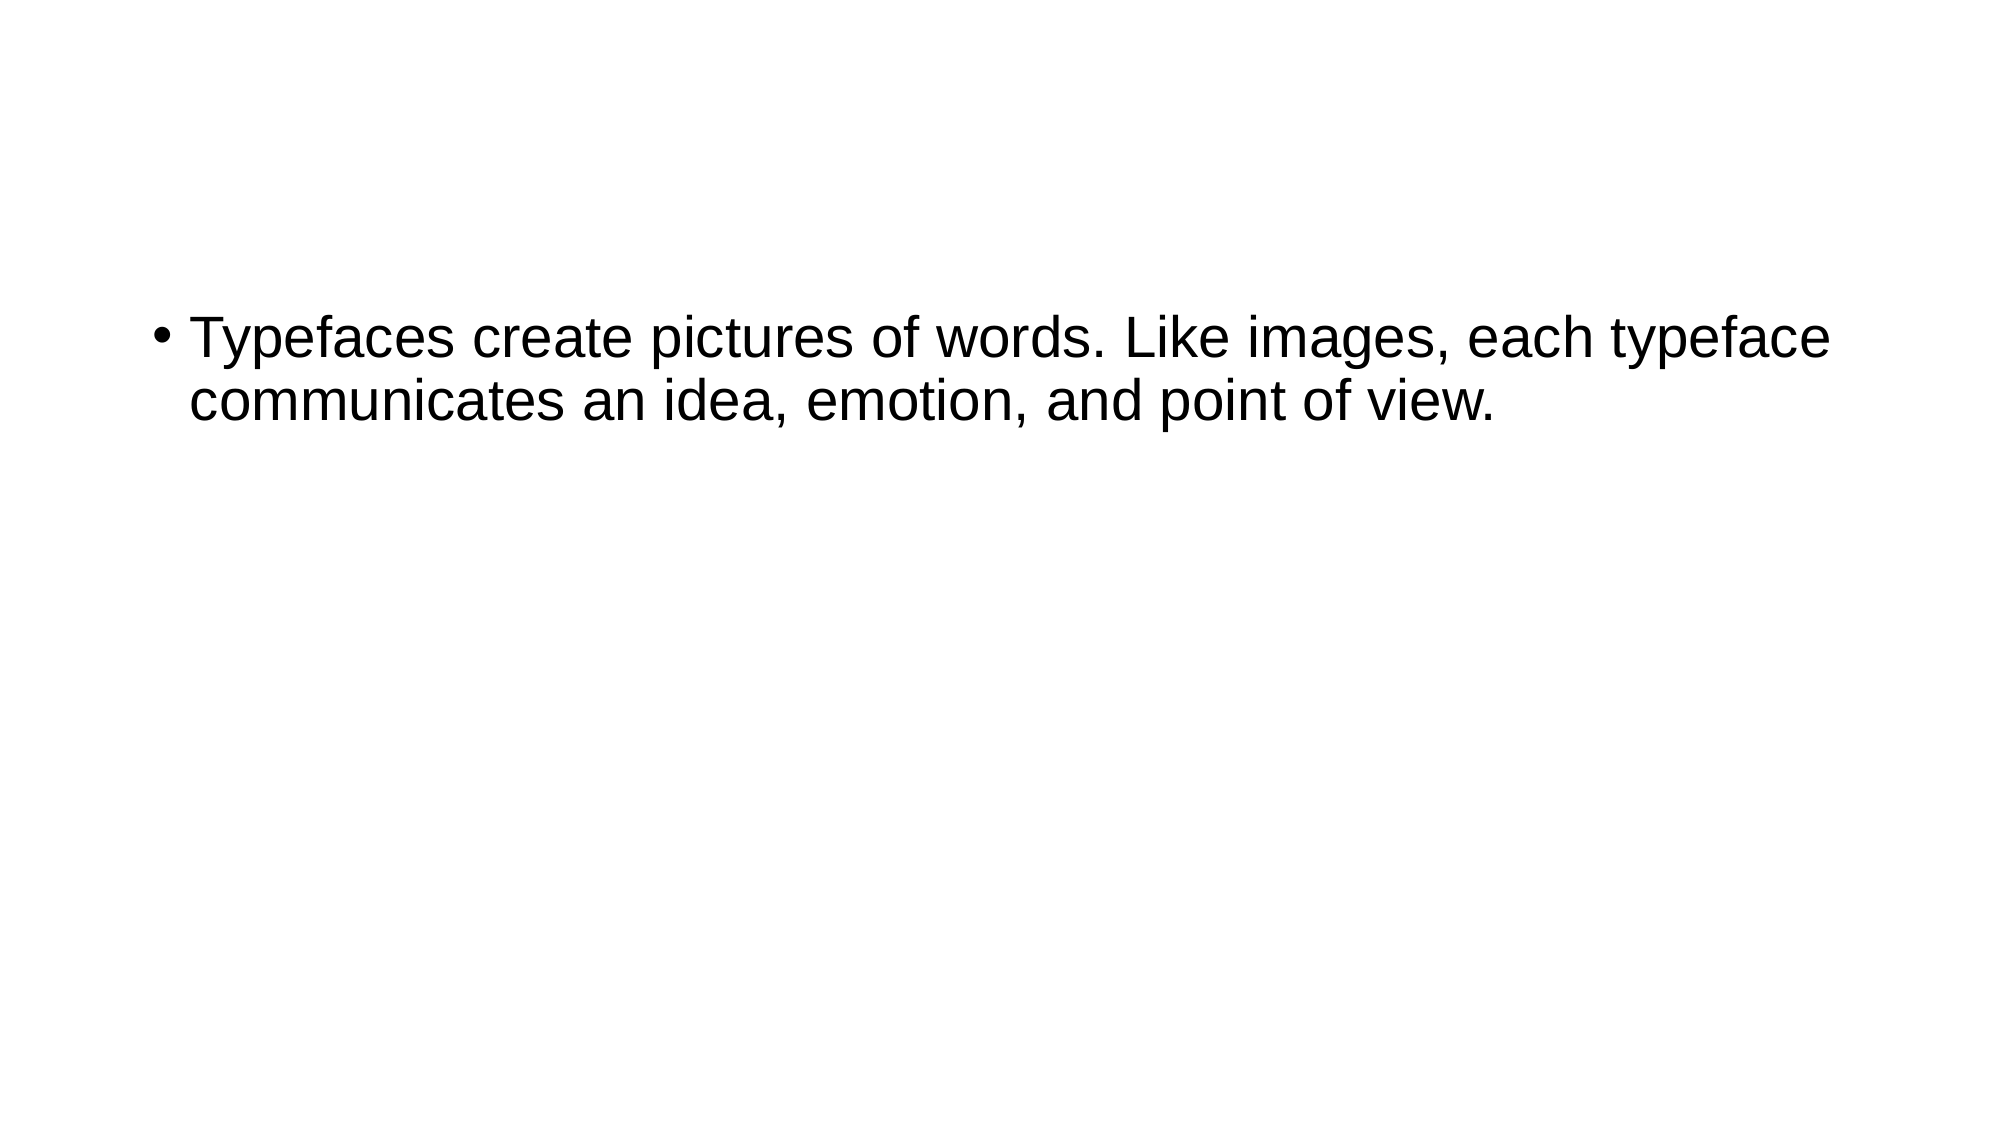

#
Typefaces create pictures of words. Like images, each typeface communicates an idea, emotion, and point of view.